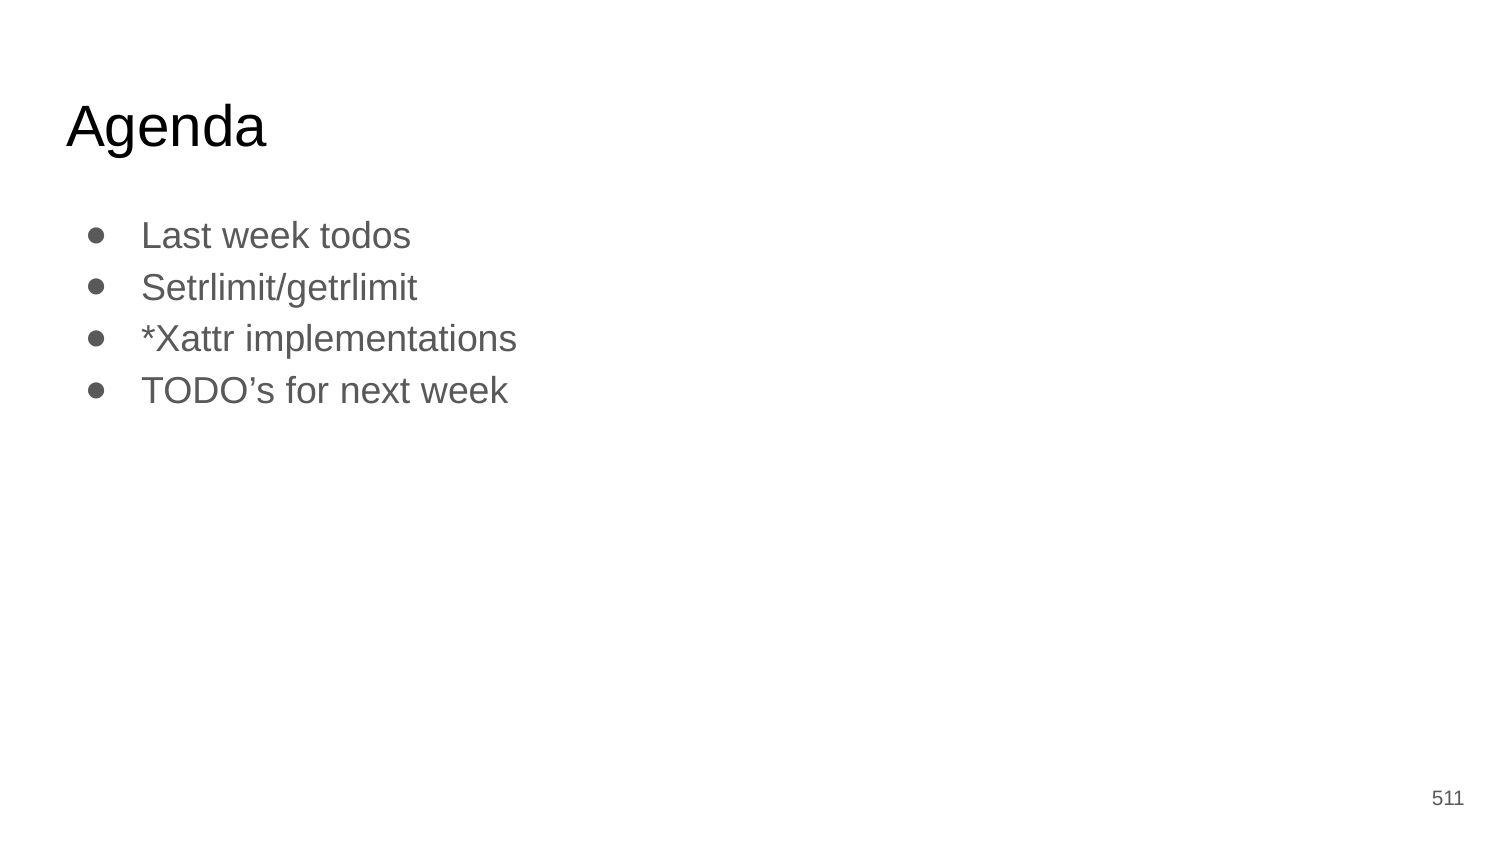

# Agenda
Last week todos
Setrlimit/getrlimit
*Xattr implementations
TODO’s for next week
511